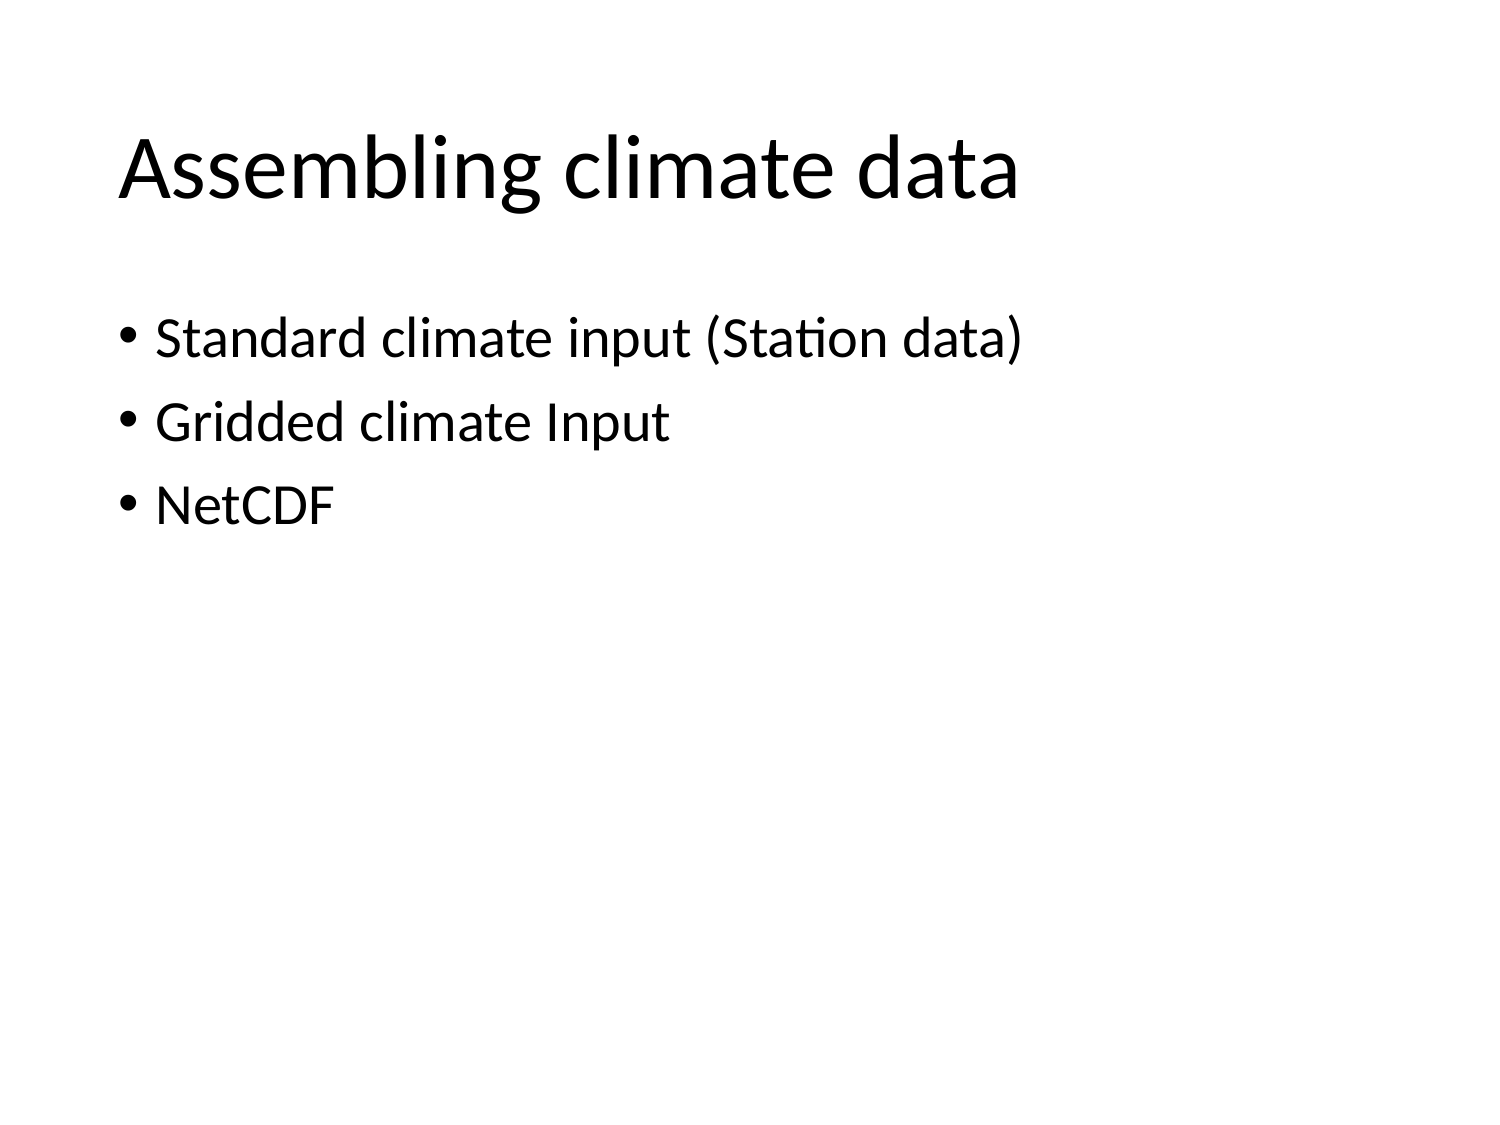

# Assembling climate data
Standard climate input (Station data)
Gridded climate Input
NetCDF